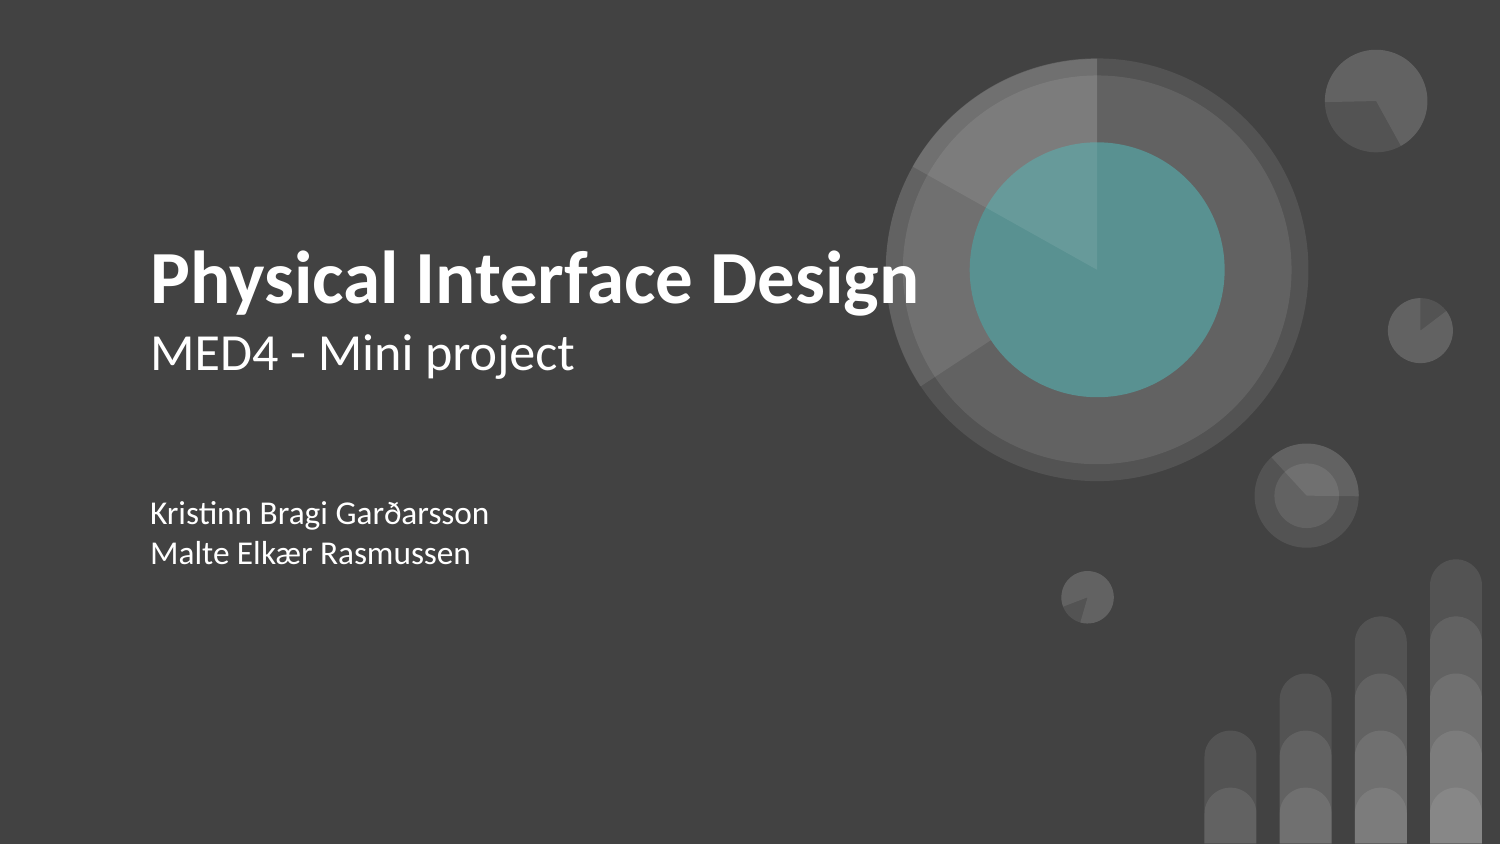

# Physical Interface Design
MED4 - Mini project
Kristinn Bragi Garðarsson
Malte Elkær Rasmussen